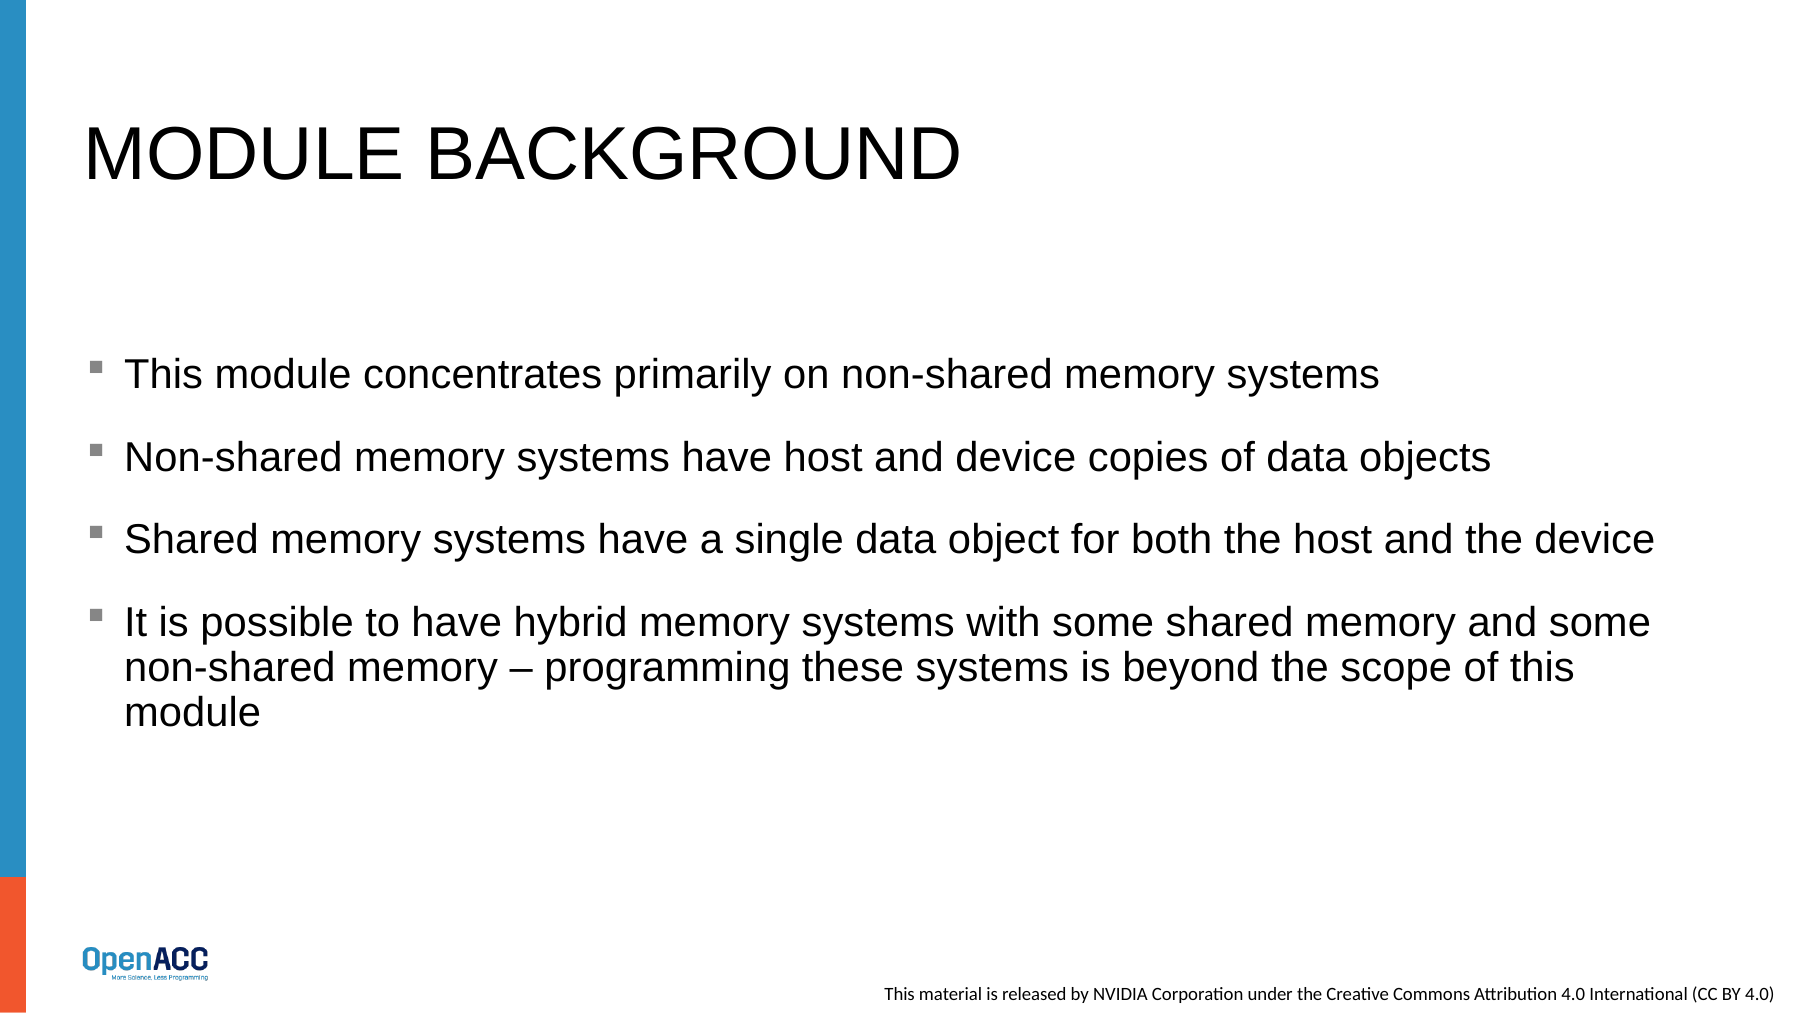

# Module background

This module concentrates primarily on non-shared memory systems
Non-shared memory systems have host and device copies of data objects
Shared memory systems have a single data object for both the host and the device
It is possible to have hybrid memory systems with some shared memory and some non-shared memory – programming these systems is beyond the scope of this module